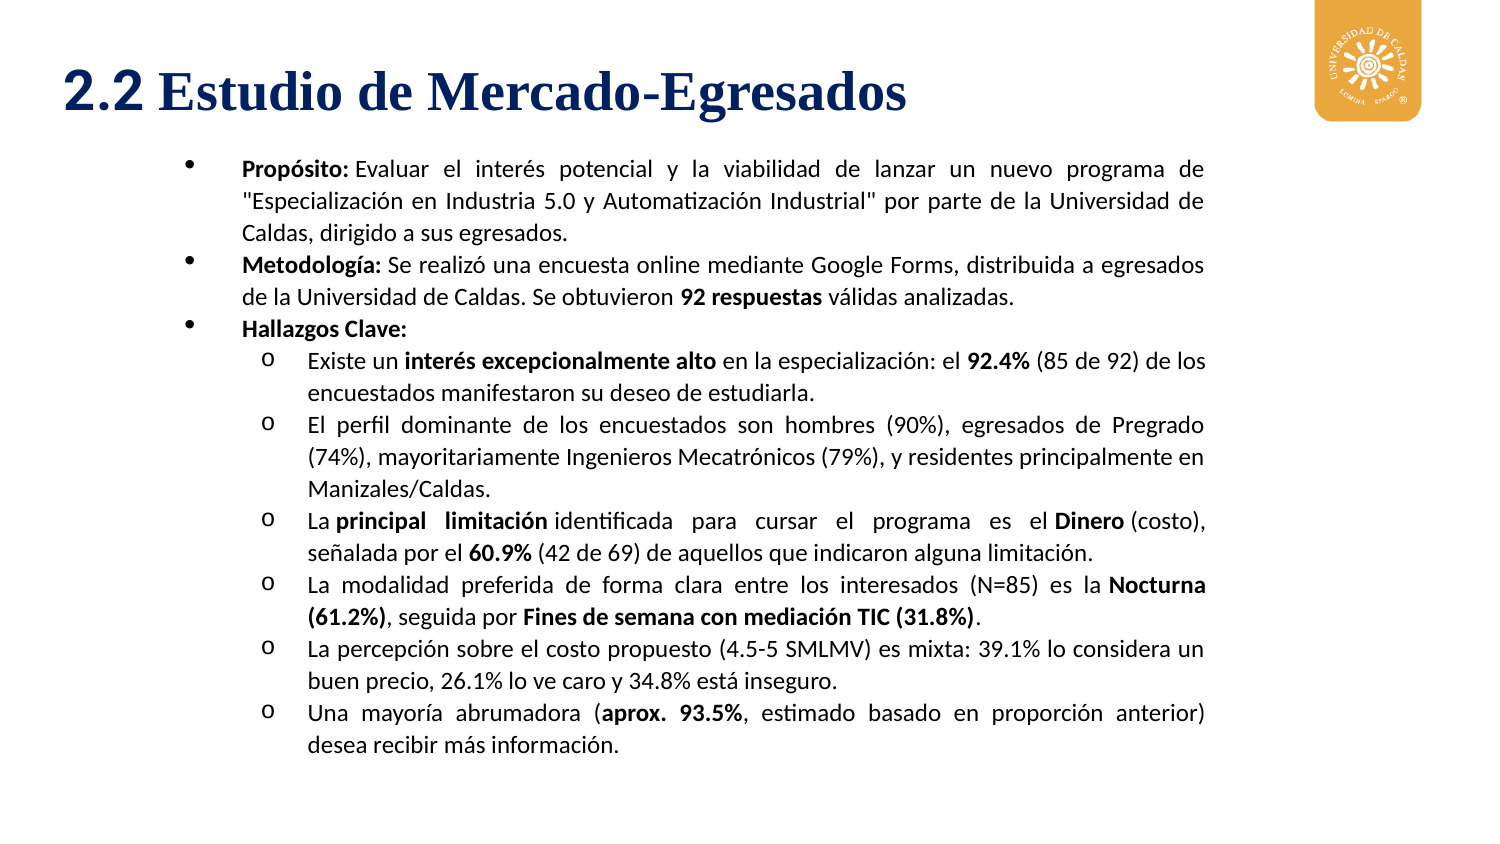

2.2 Estudio de Mercado-Egresados

Propósito: Evaluar el interés potencial y la viabilidad de lanzar un nuevo programa de "Especialización en Industria 5.0 y Automatización Industrial" por parte de la Universidad de Caldas, dirigido a sus egresados.
Metodología: Se realizó una encuesta online mediante Google Forms, distribuida a egresados de la Universidad de Caldas. Se obtuvieron 92 respuestas válidas analizadas.
Hallazgos Clave:
Existe un interés excepcionalmente alto en la especialización: el 92.4% (85 de 92) de los encuestados manifestaron su deseo de estudiarla.
El perfil dominante de los encuestados son hombres (90%), egresados de Pregrado (74%), mayoritariamente Ingenieros Mecatrónicos (79%), y residentes principalmente en Manizales/Caldas.
La principal limitación identificada para cursar el programa es el Dinero (costo), señalada por el 60.9% (42 de 69) de aquellos que indicaron alguna limitación.
La modalidad preferida de forma clara entre los interesados (N=85) es la Nocturna (61.2%), seguida por Fines de semana con mediación TIC (31.8%).
La percepción sobre el costo propuesto (4.5-5 SMLMV) es mixta: 39.1% lo considera un buen precio, 26.1% lo ve caro y 34.8% está inseguro.
Una mayoría abrumadora (aprox. 93.5%, estimado basado en proporción anterior) desea recibir más información.